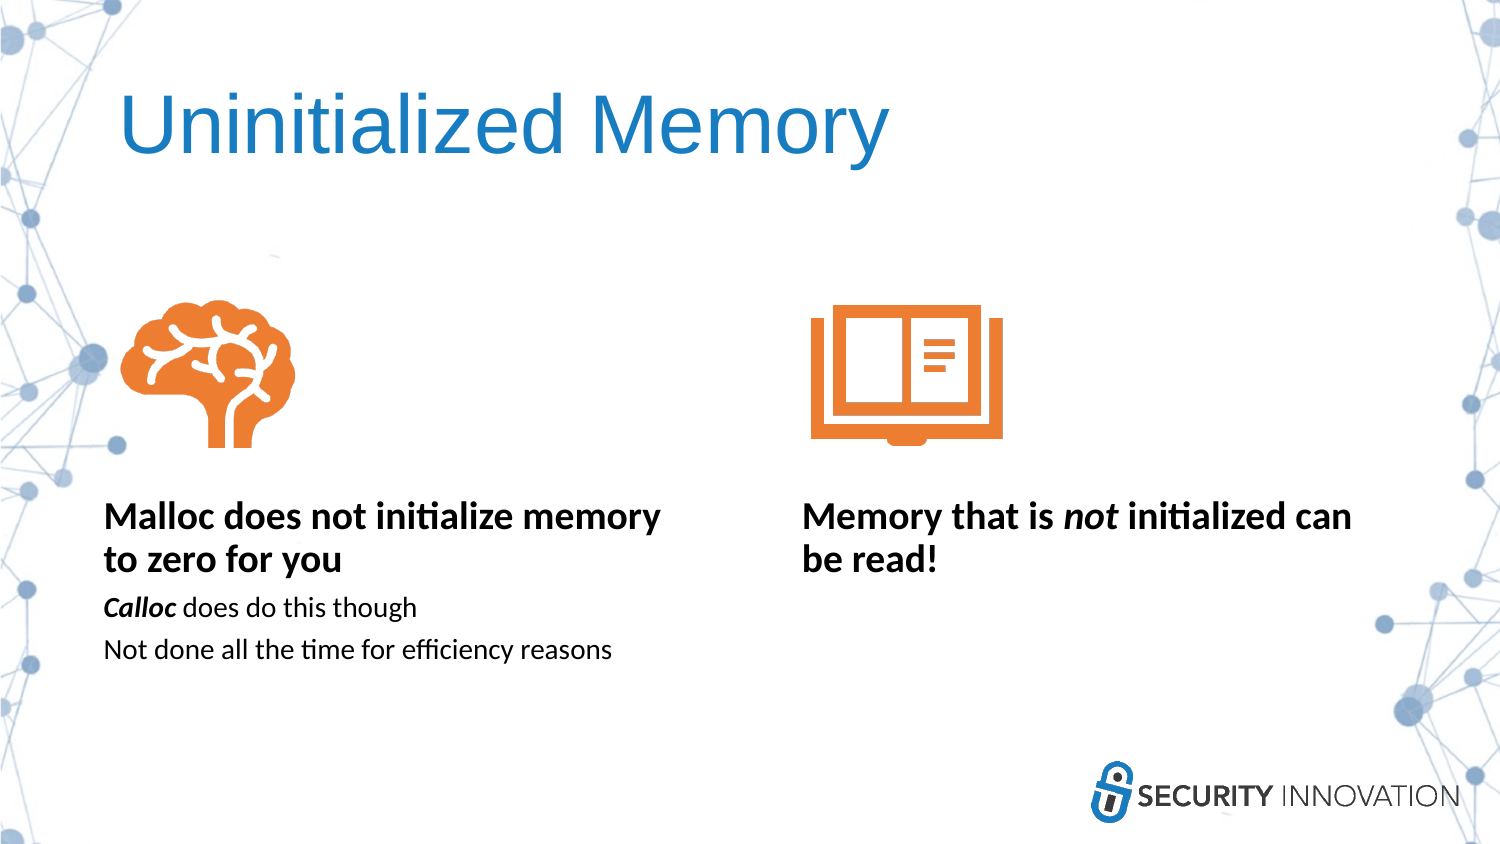

# Uninitialized Memory
Malloc does not initialize memory to zero for you
Calloc does do this though
Not done all the time for efficiency reasons
Memory that is not initialized can be read!